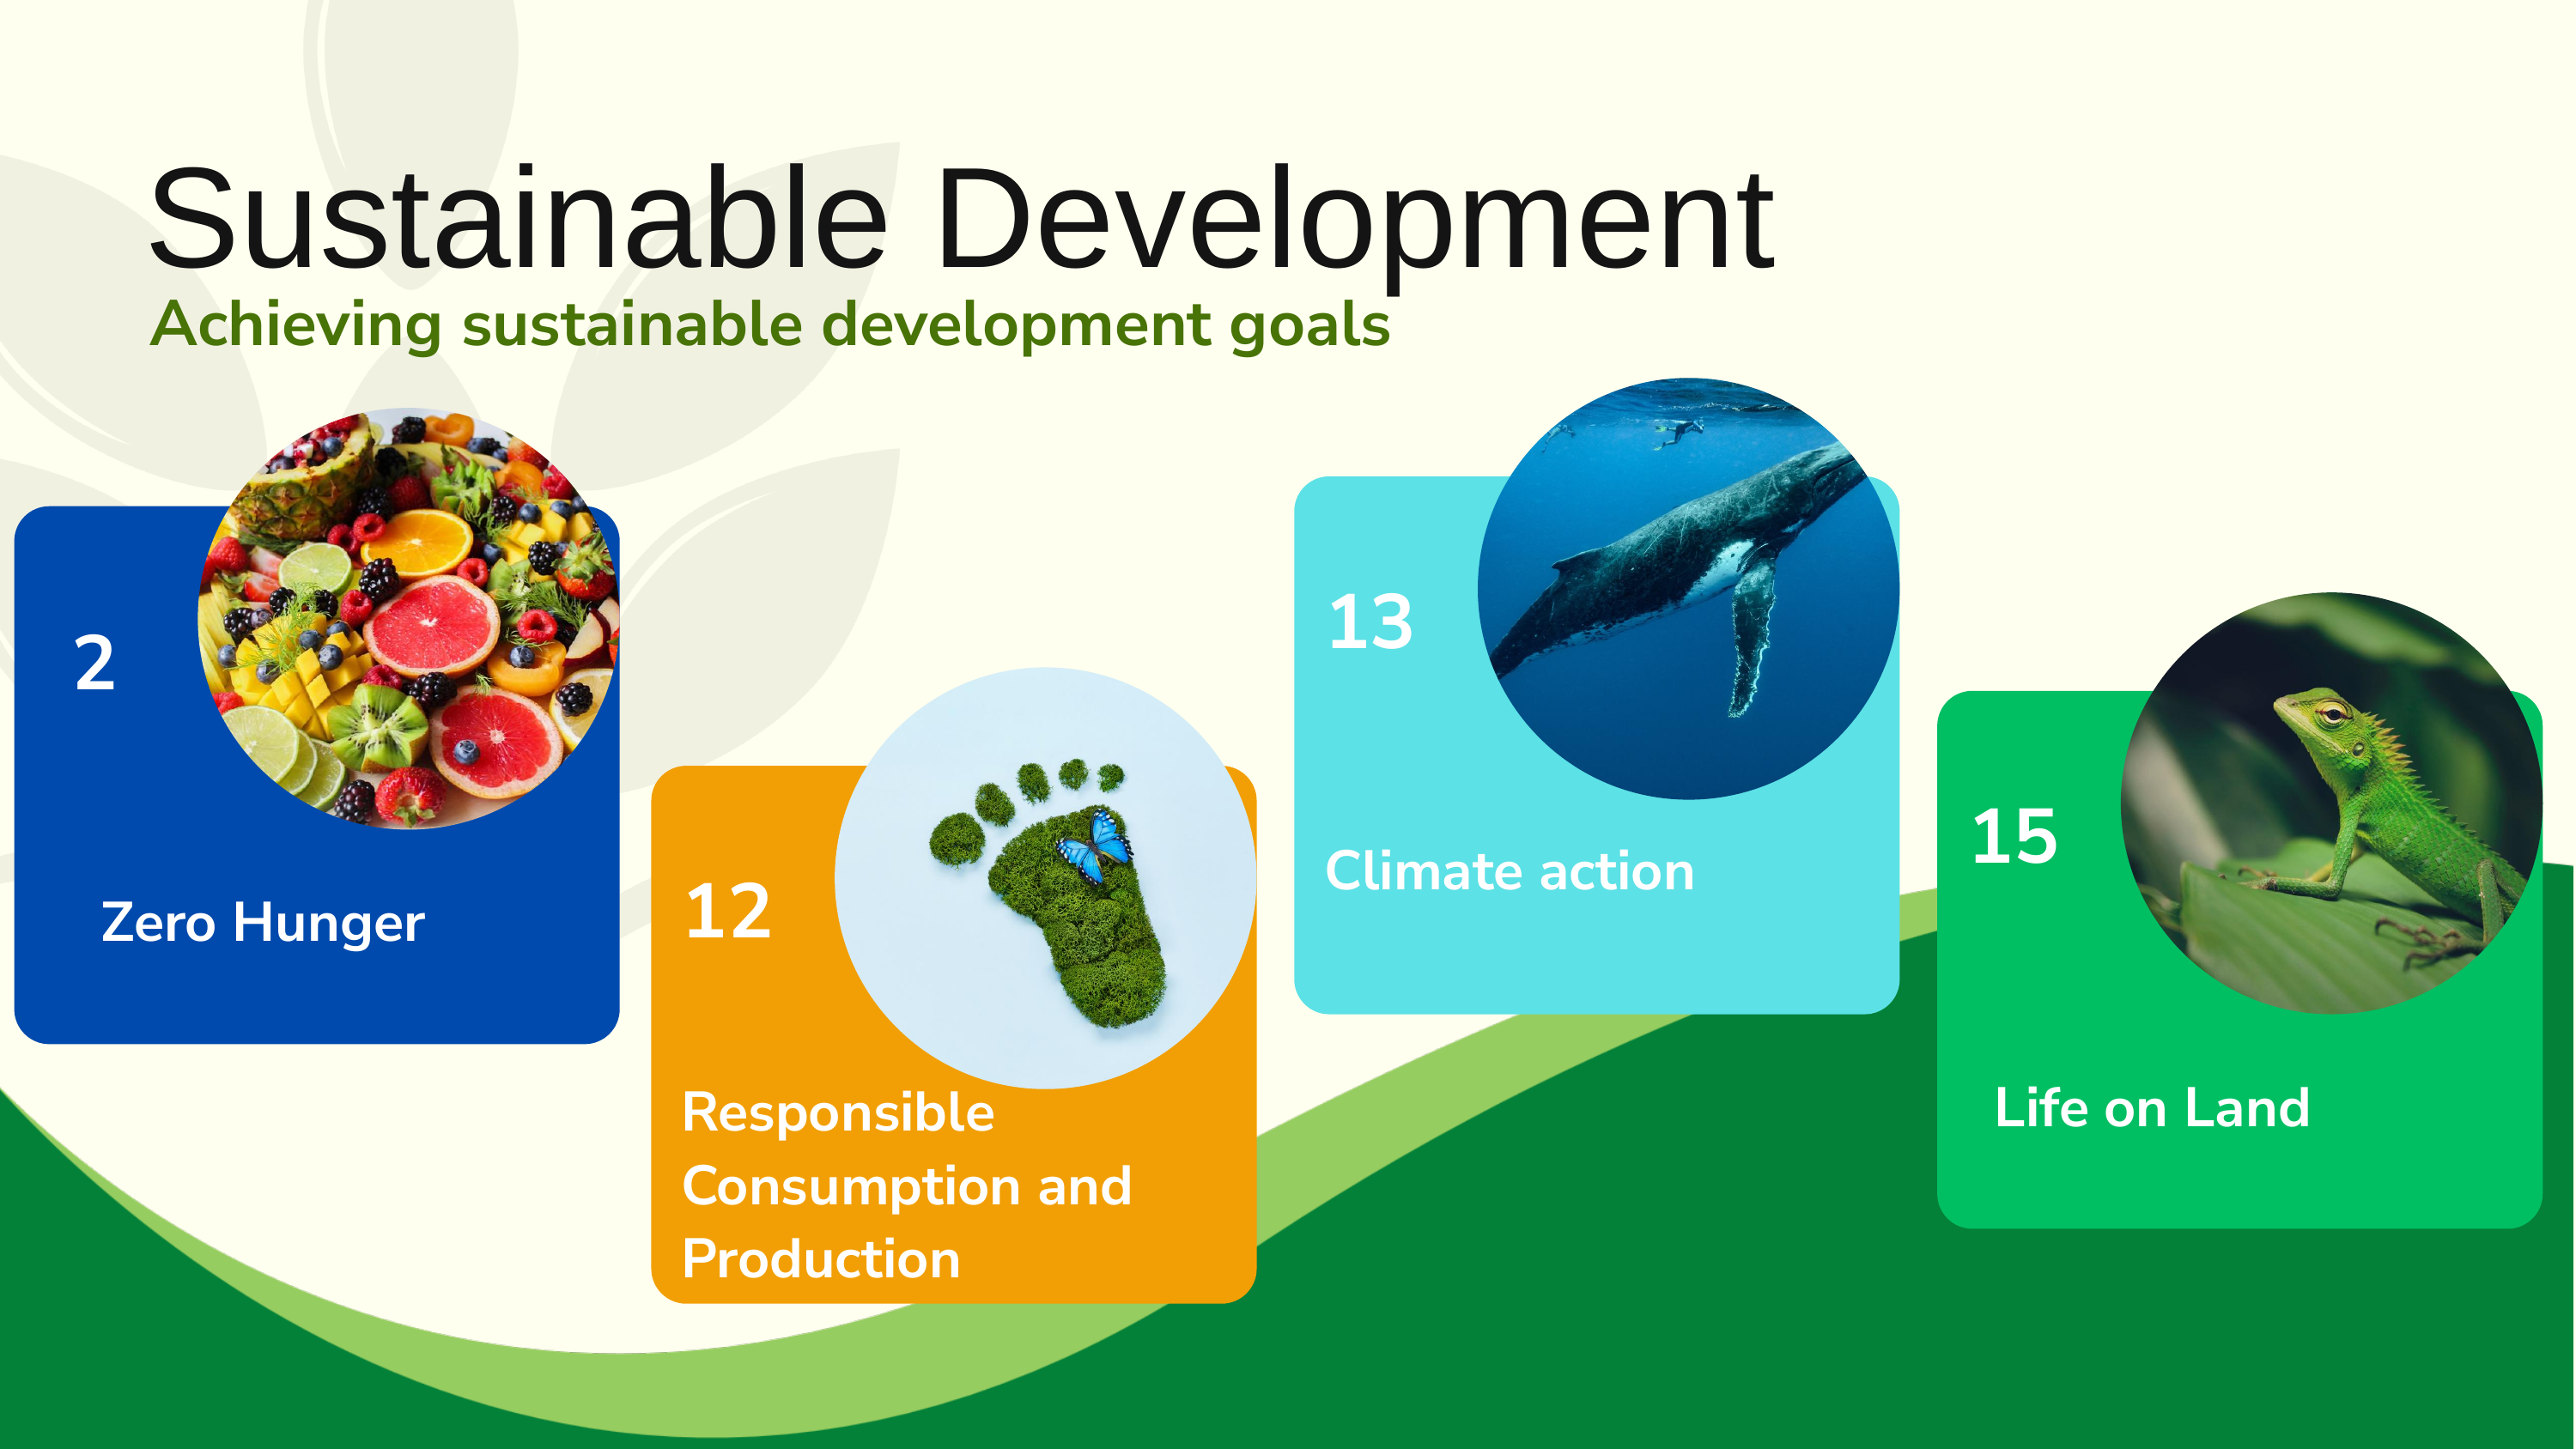

Sustainable Development
Achieving sustainable development goals

13

2

15
Climate action
12

Zero Hunger

Life on Land
Responsible Consumption and Production